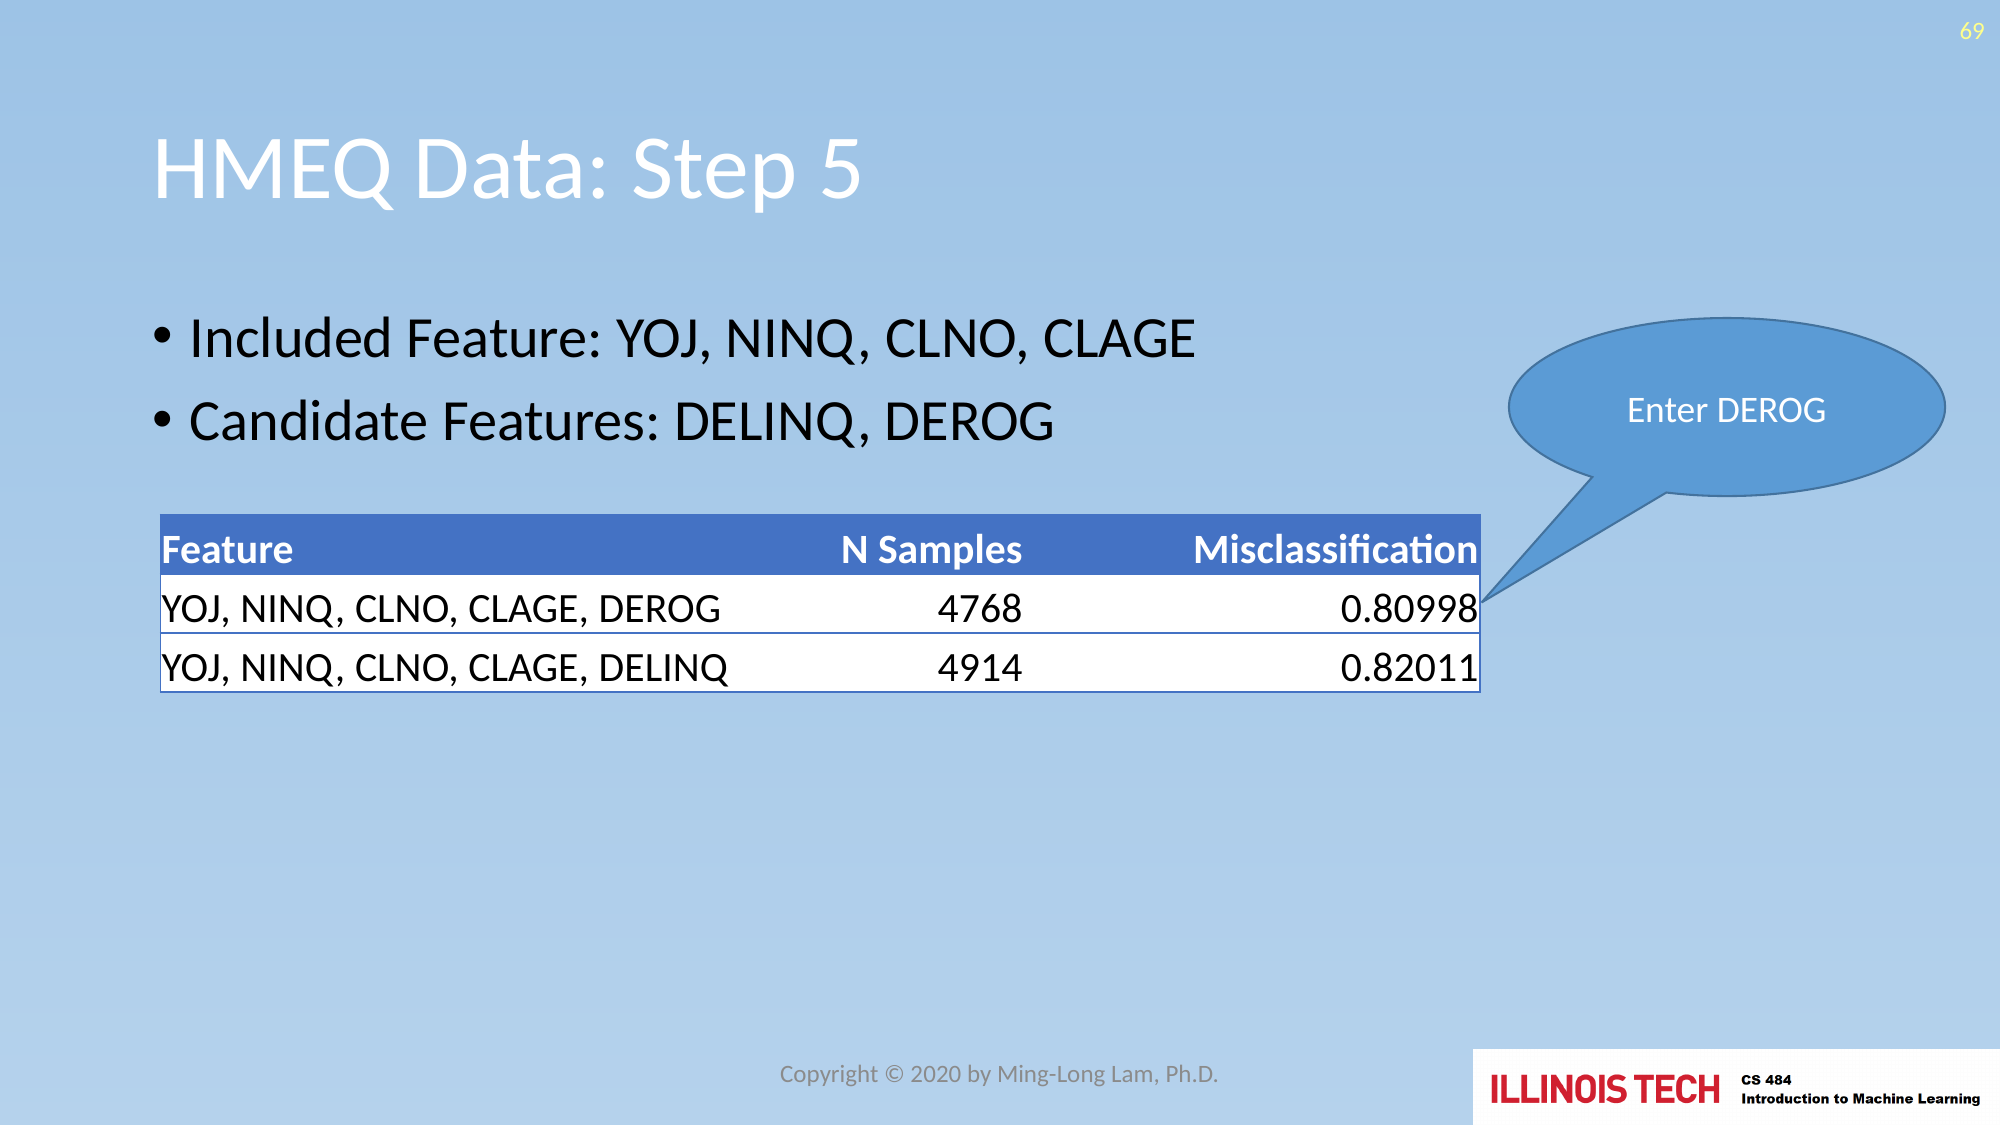

69
# HMEQ Data: Step 5
Included Feature: YOJ, NINQ, CLNO, CLAGE
Candidate Features: DELINQ, DEROG
Enter DEROG
| Feature | N Samples | Misclassification |
| --- | --- | --- |
| YOJ, NINQ, CLNO, CLAGE, DEROG | 4768 | 0.80998 |
| YOJ, NINQ, CLNO, CLAGE, DELINQ | 4914 | 0.82011 |
Copyright © 2020 by Ming-Long Lam, Ph.D.